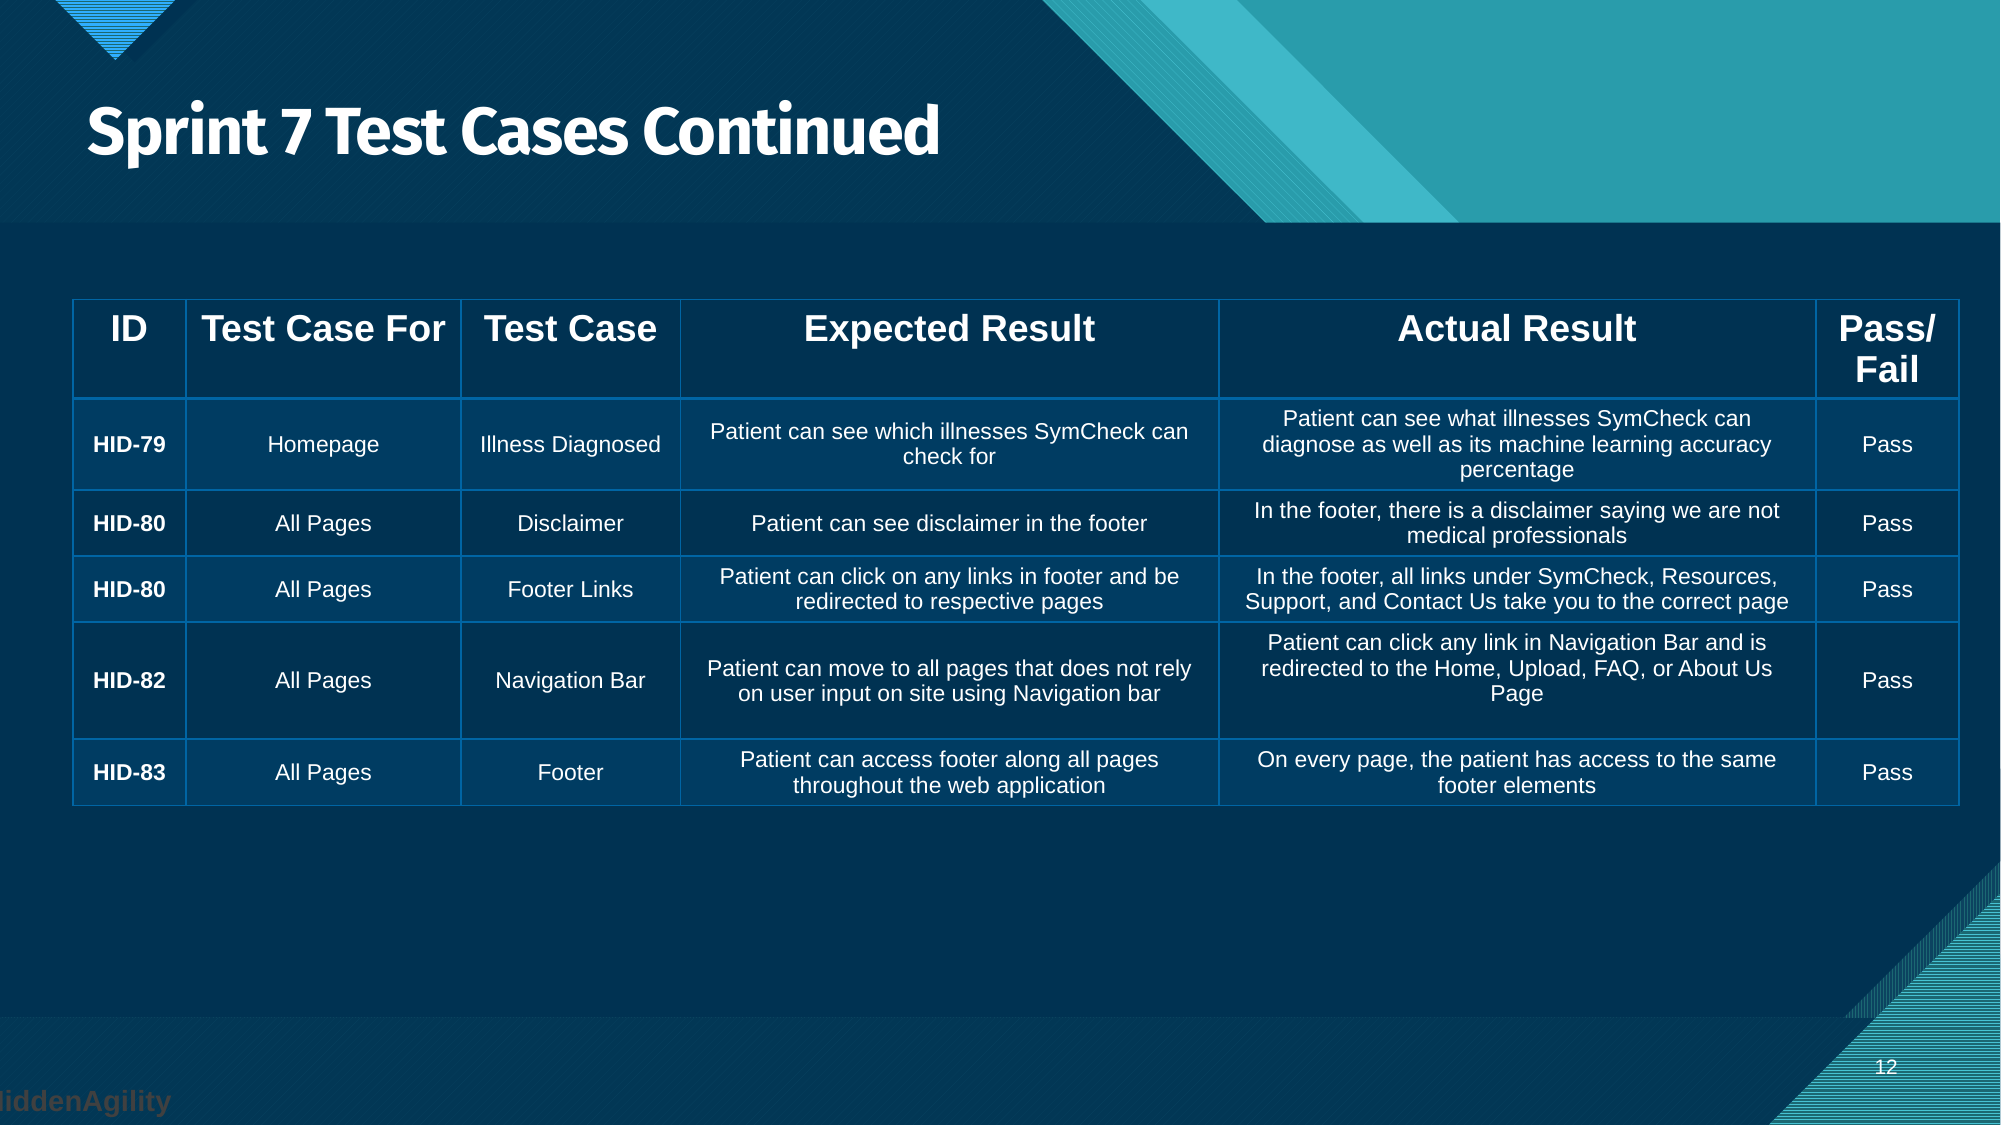

# Sprint 7 Test Cases Continued
| ID | Test Case For | Test Case | Expected Result | Actual Result | Pass/Fail |
| --- | --- | --- | --- | --- | --- |
| HID-79 | Homepage | Illness Diagnosed | Patient can see which illnesses SymCheck can check for | Patient can see what illnesses SymCheck can diagnose as well as its machine learning accuracy percentage | Pass |
| HID-80 | All Pages | Disclaimer | Patient can see disclaimer in the footer | In the footer, there is a disclaimer saying we are not medical professionals | Pass |
| HID-80 | All Pages | Footer Links | Patient can click on any links in footer and be redirected to respective pages | In the footer, all links under SymCheck, Resources, Support, and Contact Us take you to the correct page | Pass |
| HID-82 | All Pages | Navigation Bar | Patient can move to all pages that does not rely on user input on site using Navigation bar | Patient can click any link in Navigation Bar and is redirected to the Home, Upload, FAQ, or About Us Page | Pass |
| HID-83 | All Pages | Footer | Patient can access footer along all pages throughout the web application | On every page, the patient has access to the same footer elements | Pass |
12
HiddenAgility